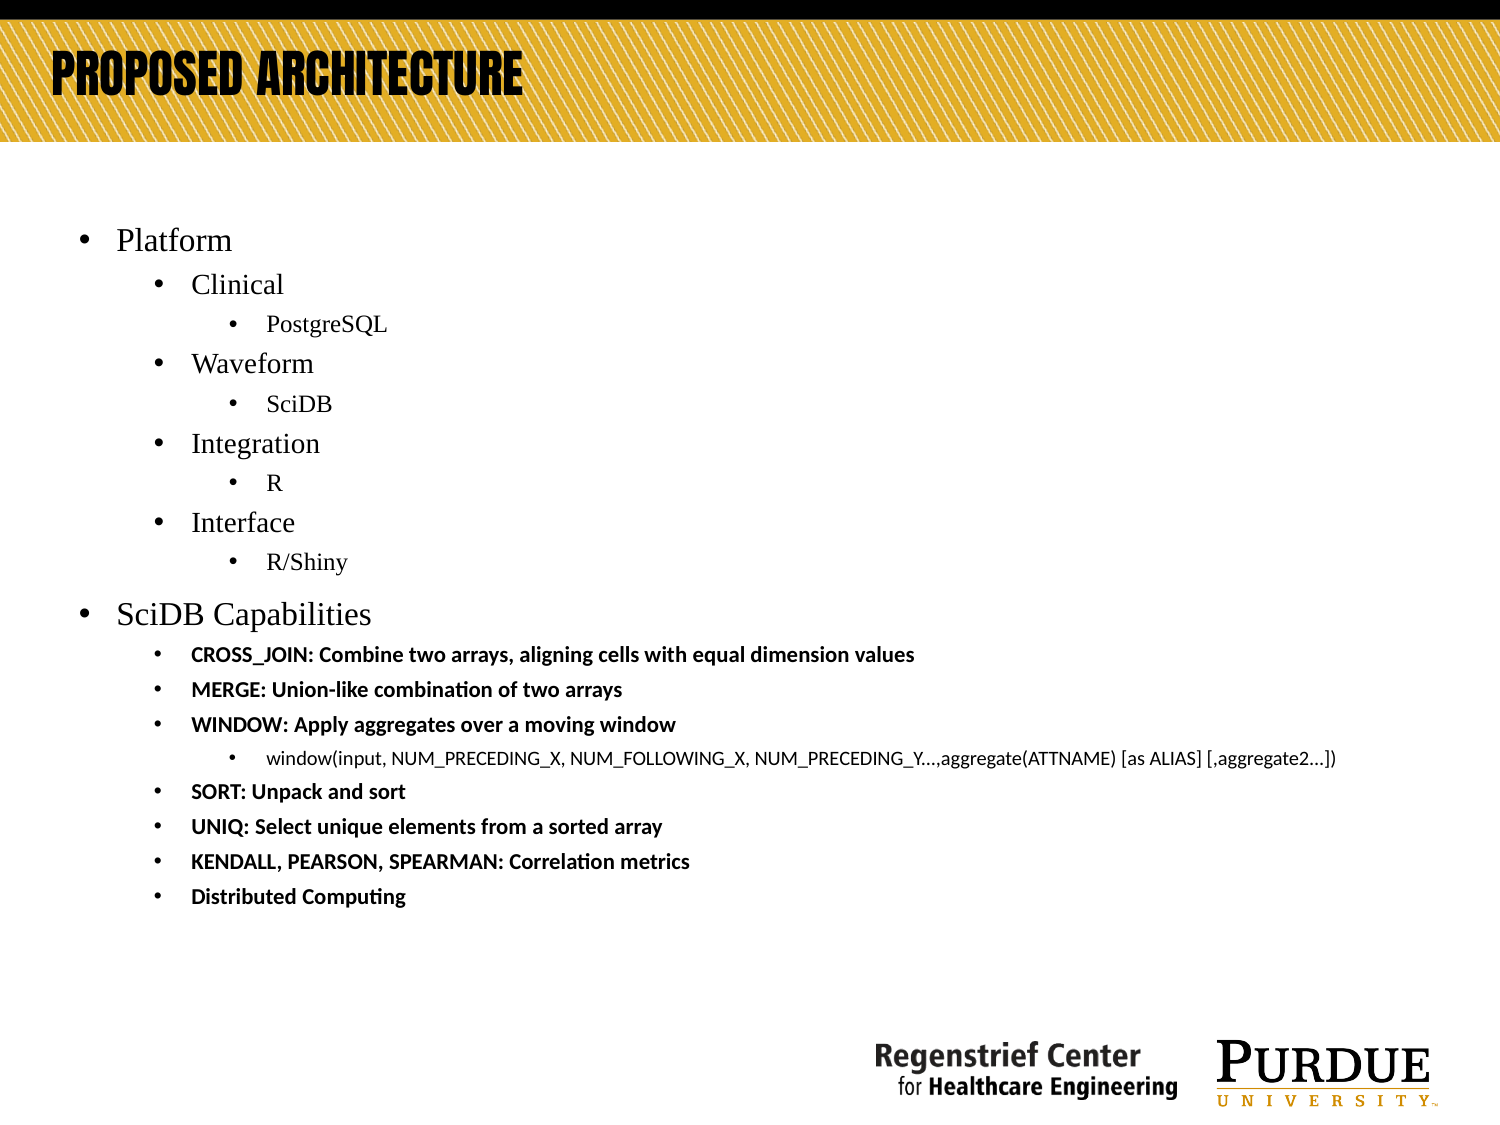

Proposed architecture
Platform
Clinical
PostgreSQL
Waveform
SciDB
Integration
R
Interface
R/Shiny
SciDB Capabilities
CROSS_JOIN: Combine two arrays, aligning cells with equal dimension values
MERGE: Union-like combination of two arrays
WINDOW: Apply aggregates over a moving window
window(input, NUM_PRECEDING_X, NUM_FOLLOWING_X, NUM_PRECEDING_Y...,aggregate(ATTNAME) [as ALIAS] [,aggregate2...])
SORT: Unpack and sort
UNIQ: Select unique elements from a sorted array
KENDALL, PEARSON, SPEARMAN: Correlation metrics
Distributed Computing